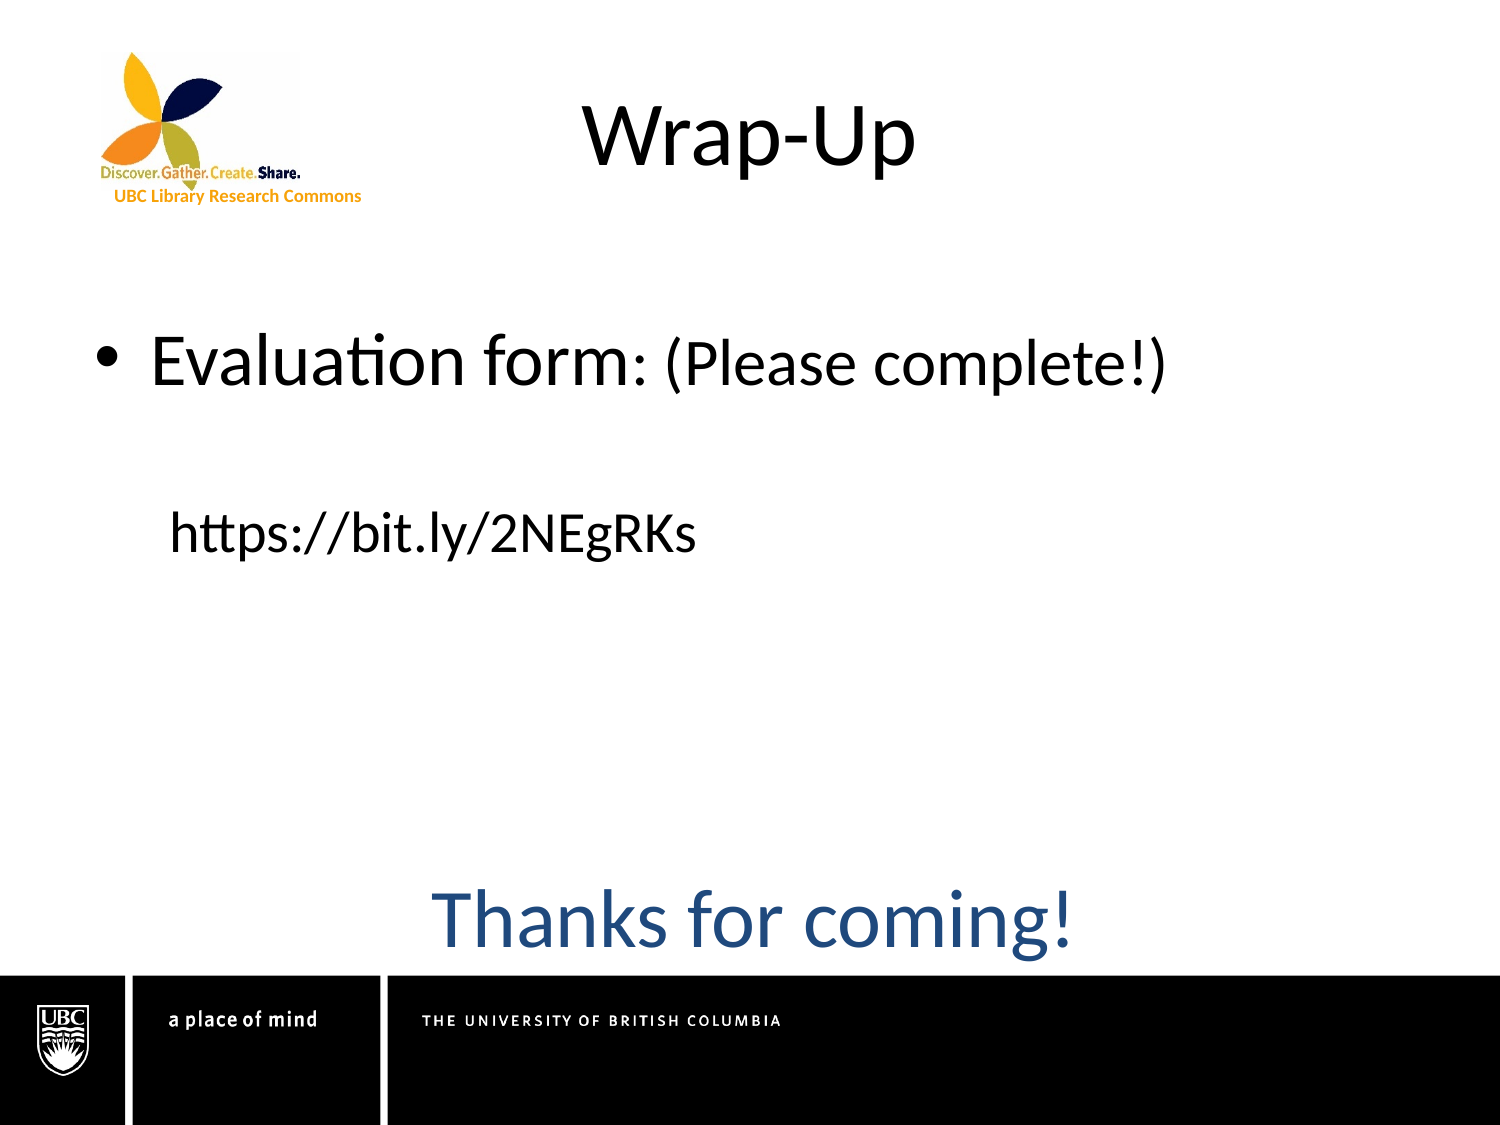

# Wrap-Up
Evaluation form: (Please complete!)

https://bit.ly/2NEgRKs

Thanks for coming!